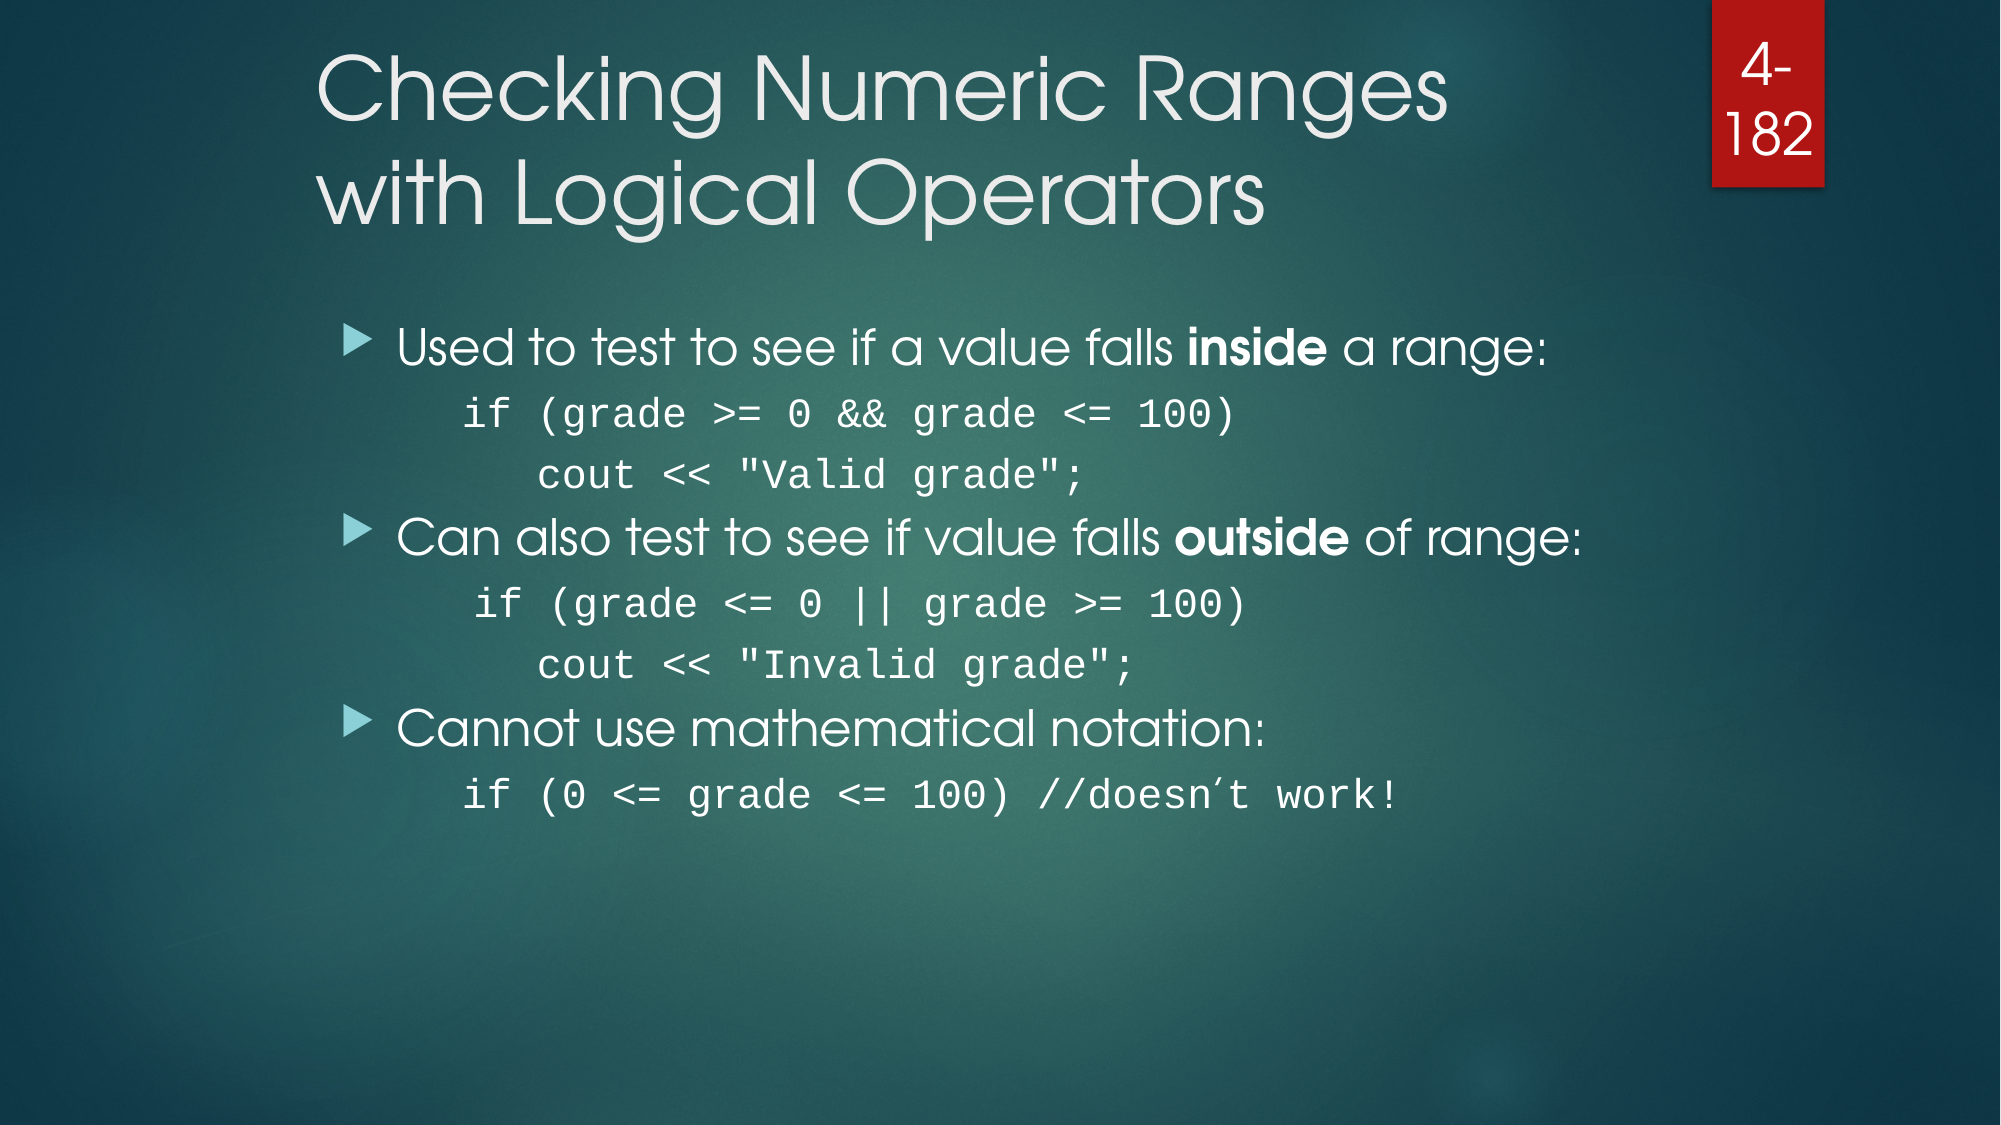

# Checking Numeric Ranges with Logical Operators
4-182
Used to test to see if a value falls inside a range:
	if (grade >= 0 && grade <= 100)
	   cout << "Valid grade";
Can also test to see if value falls outside of range:
	 if (grade <= 0 || grade >= 100)
	   cout << "Invalid grade";
Cannot use mathematical notation:
	if (0 <= grade <= 100) //doesn’t work!